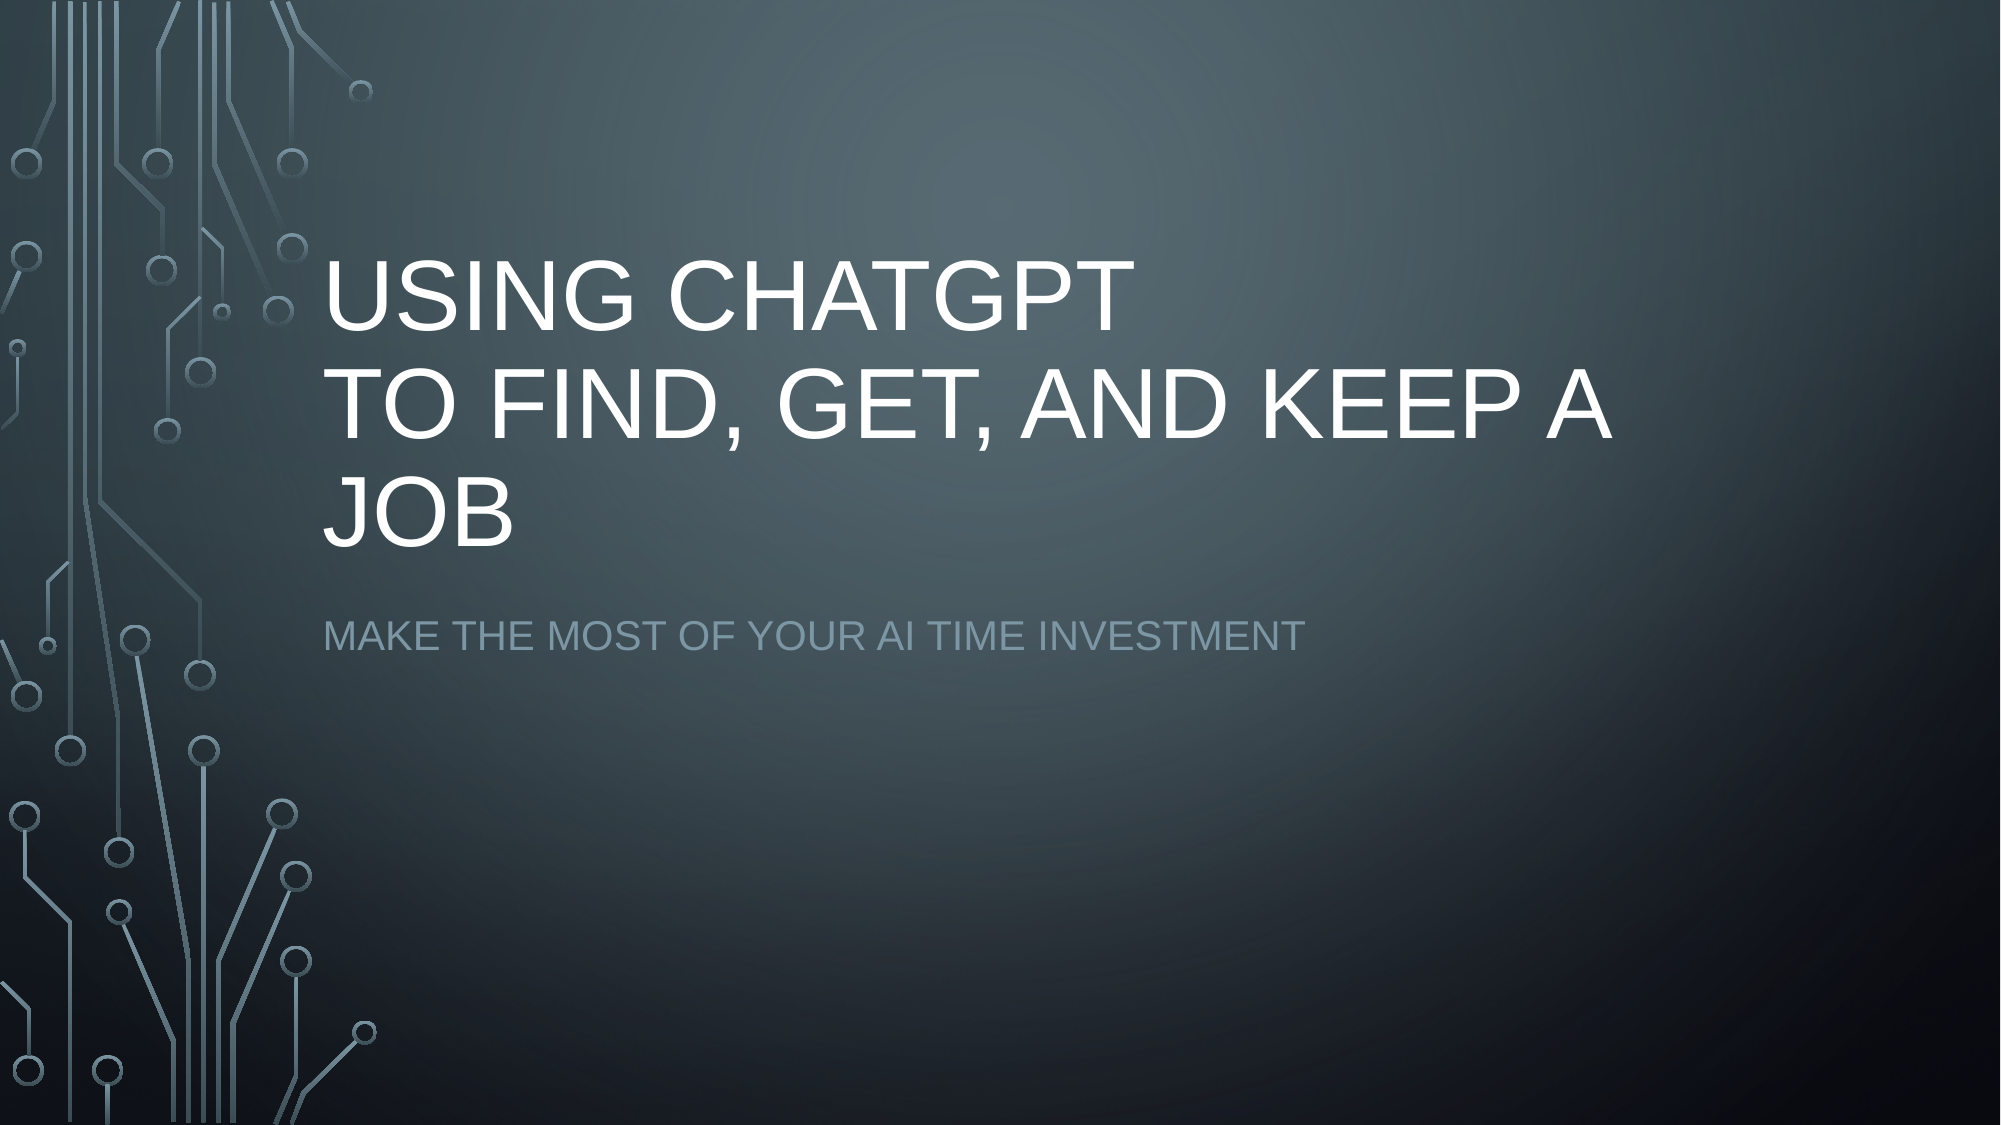

# Using ChatGPT to Find, Get, and Keep a Job
Make the Most of Your AI Time Investment